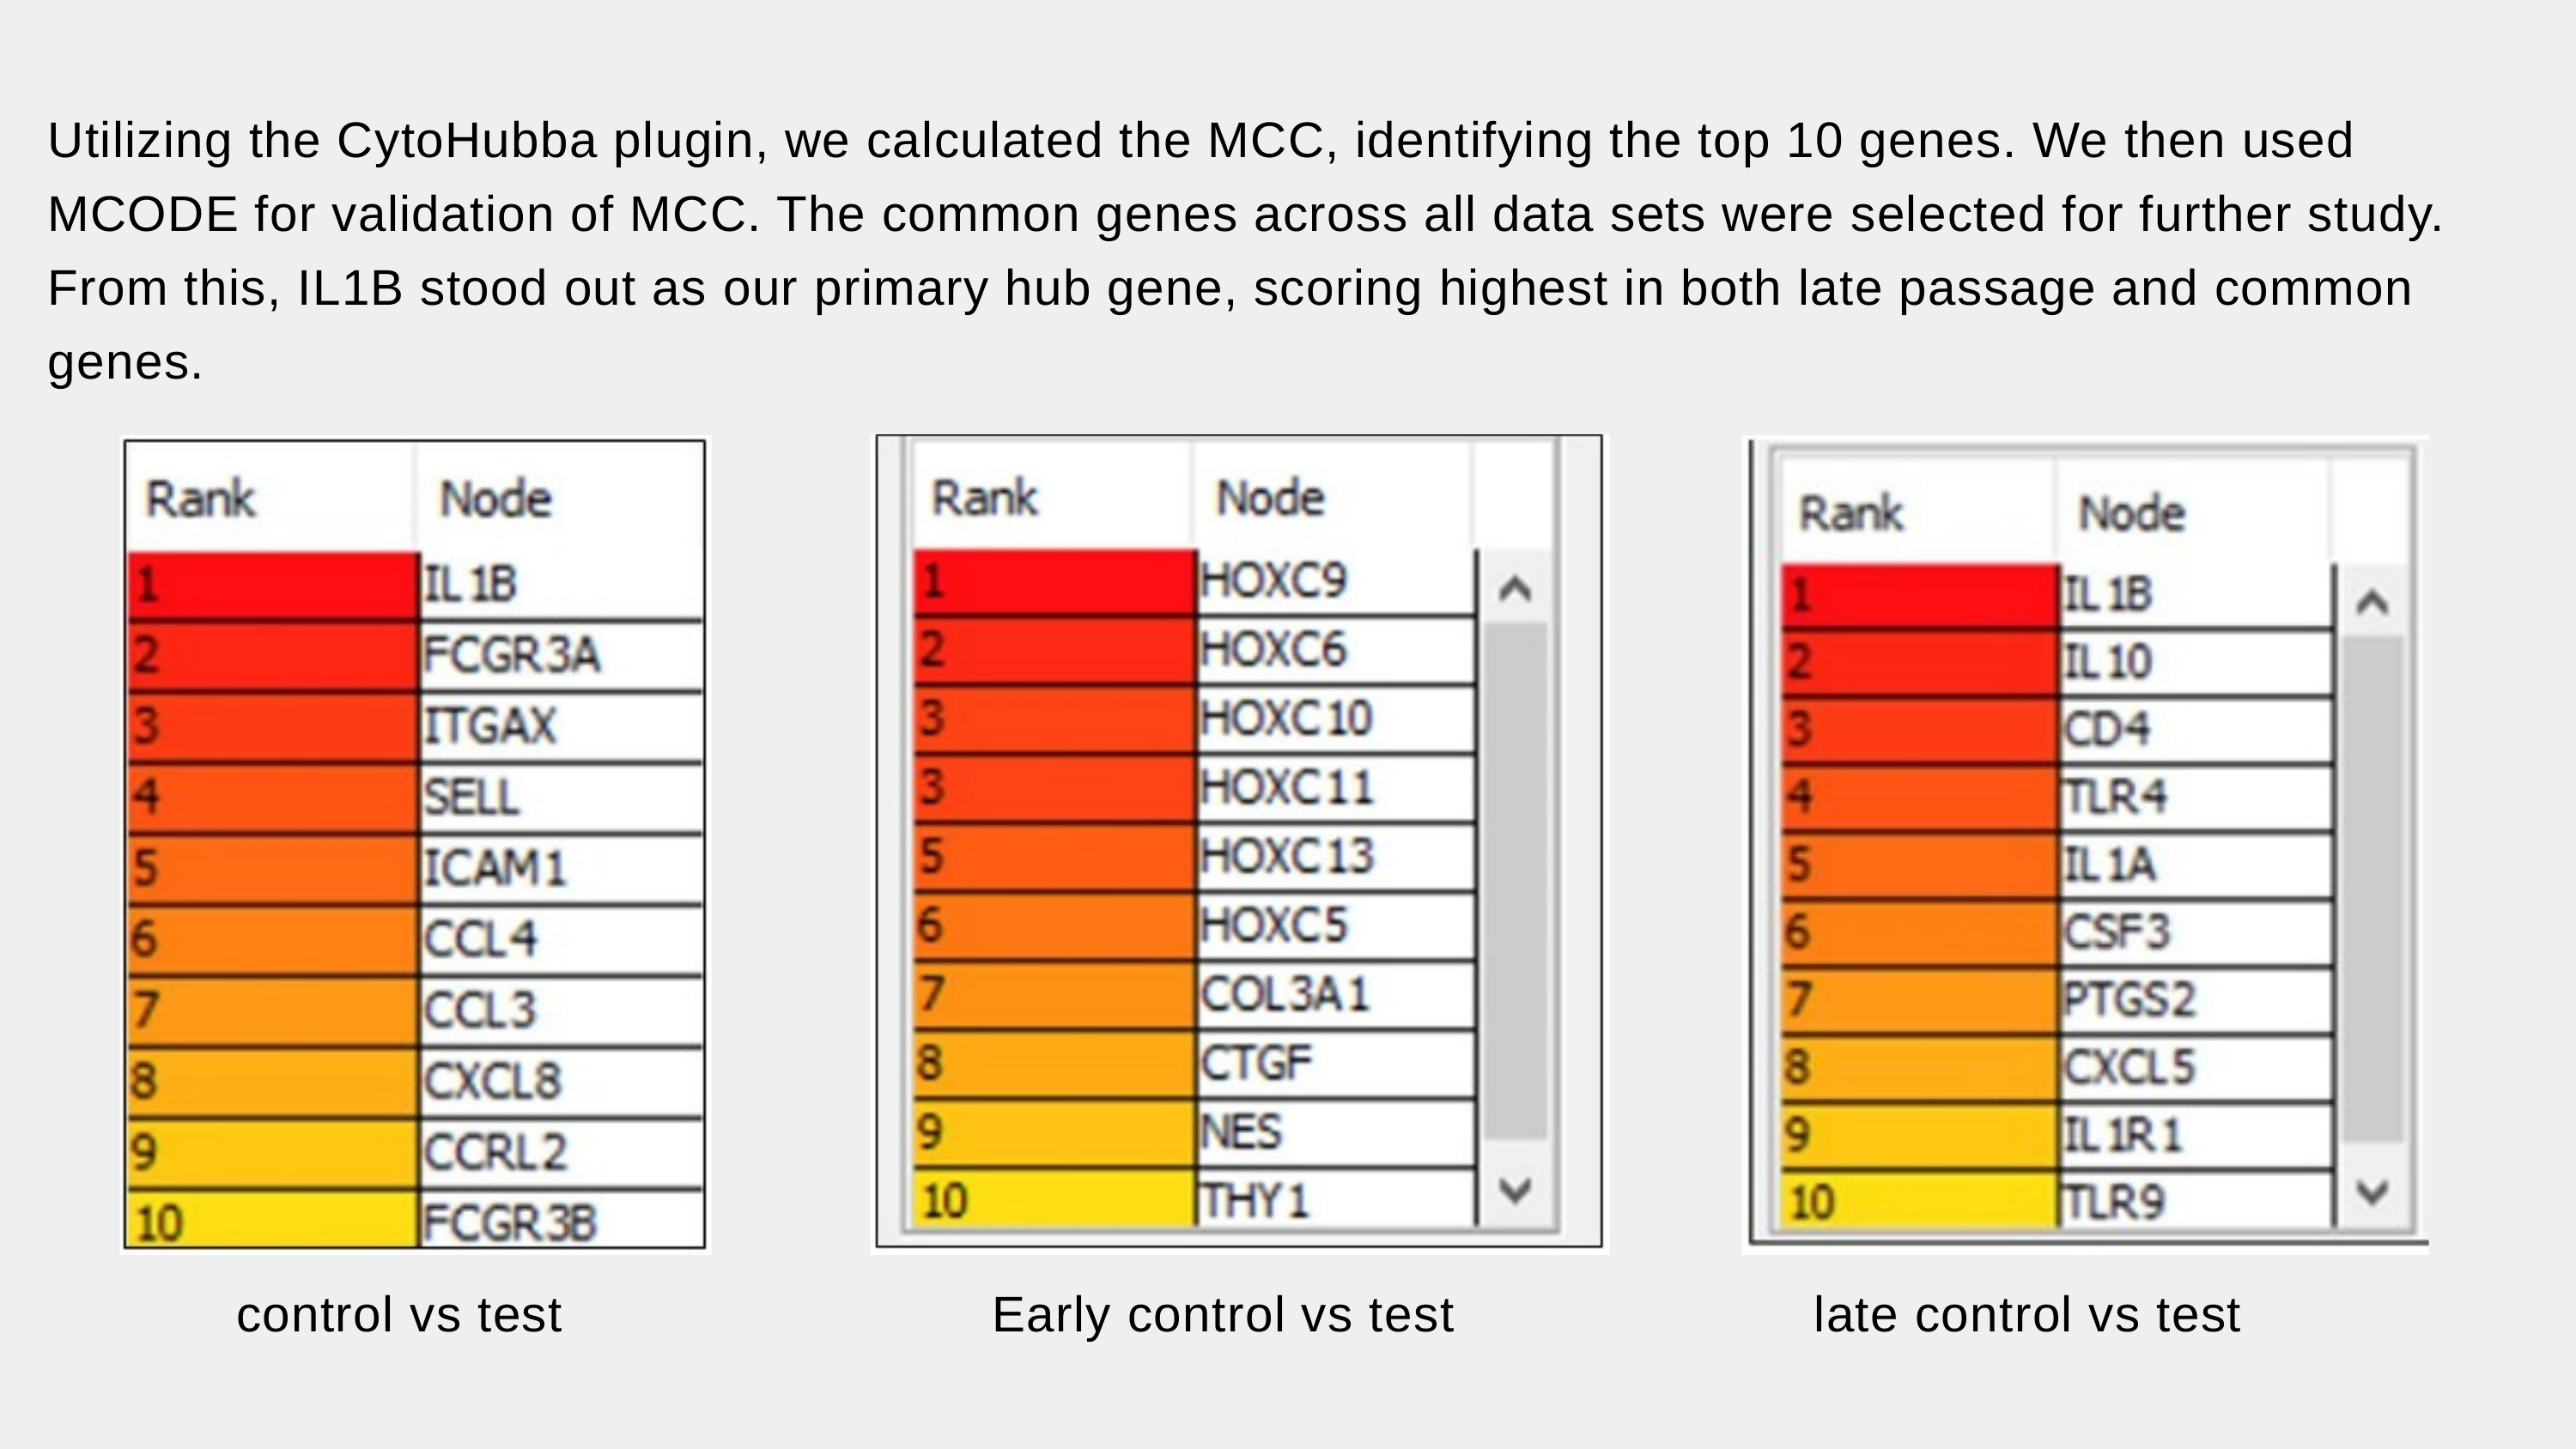

Utilizing the CytoHubba plugin, we calculated the MCC, identifying the top 10 genes. We then used MCODE for validation of MCC. The common genes across all data sets were selected for further study. From this, IL1B stood out as our primary hub gene, scoring highest in both late passage and common genes.

control vs test
Early control vs test
late control vs test